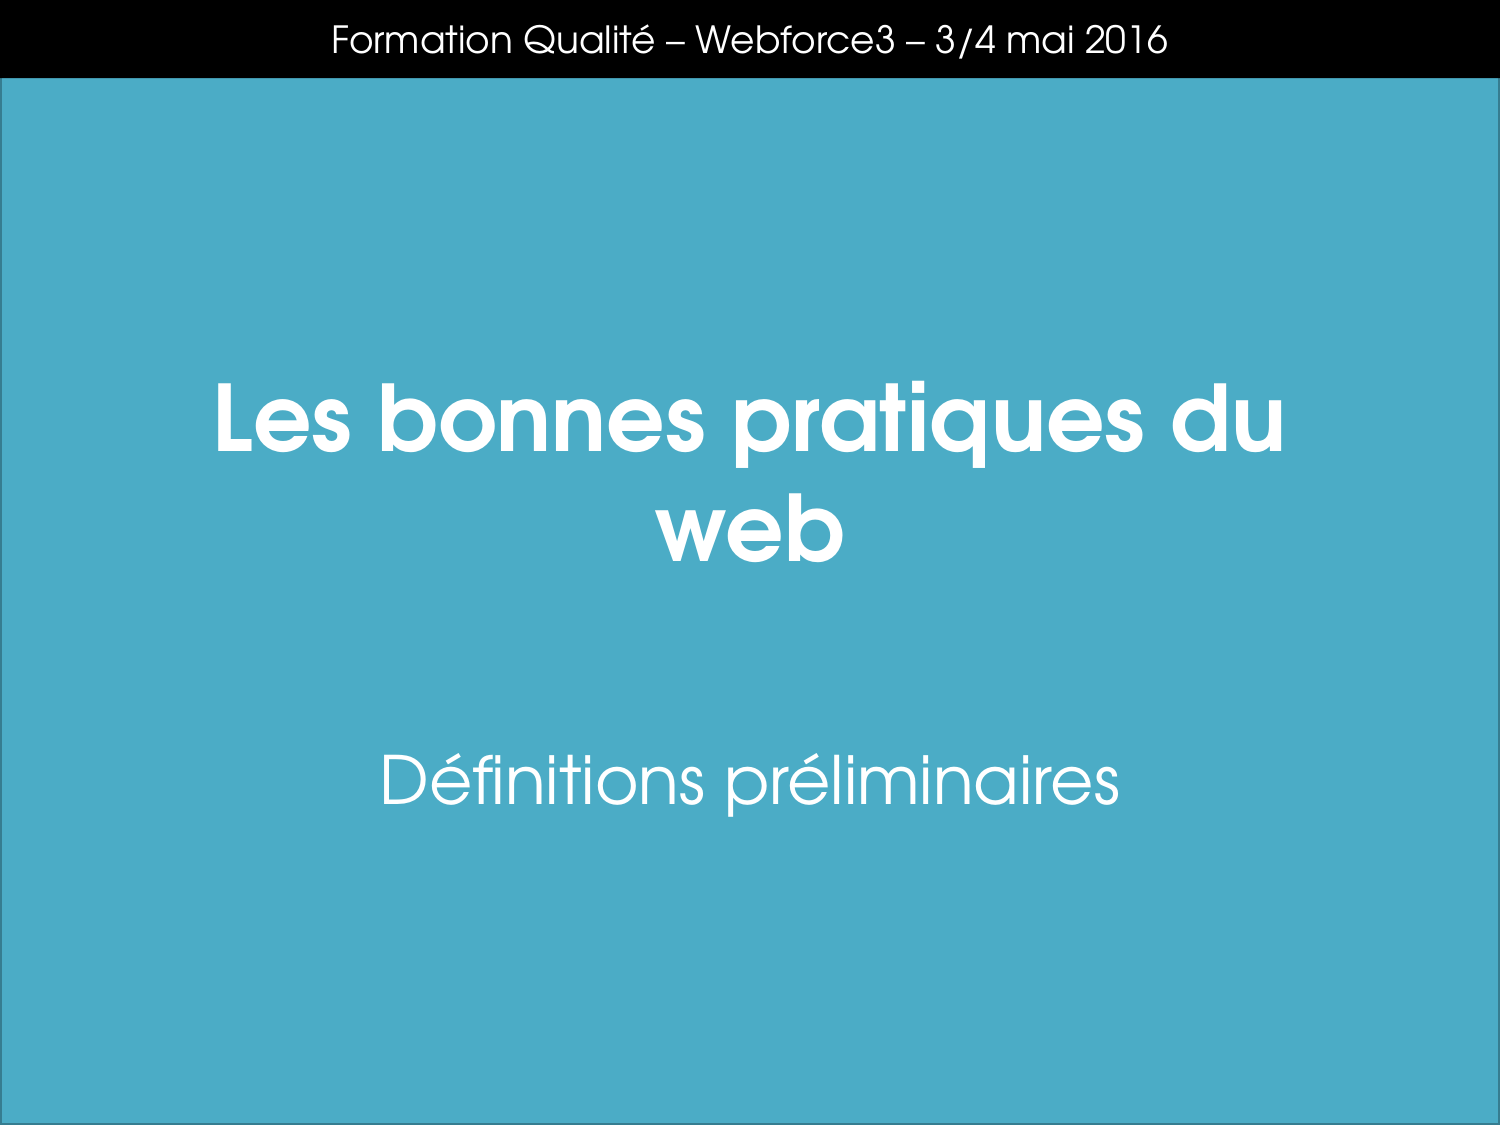

Formation Qualité – Webforce3 – 3/4 mai 2016
# Les bonnes pratiques du web

Définitions préliminaires